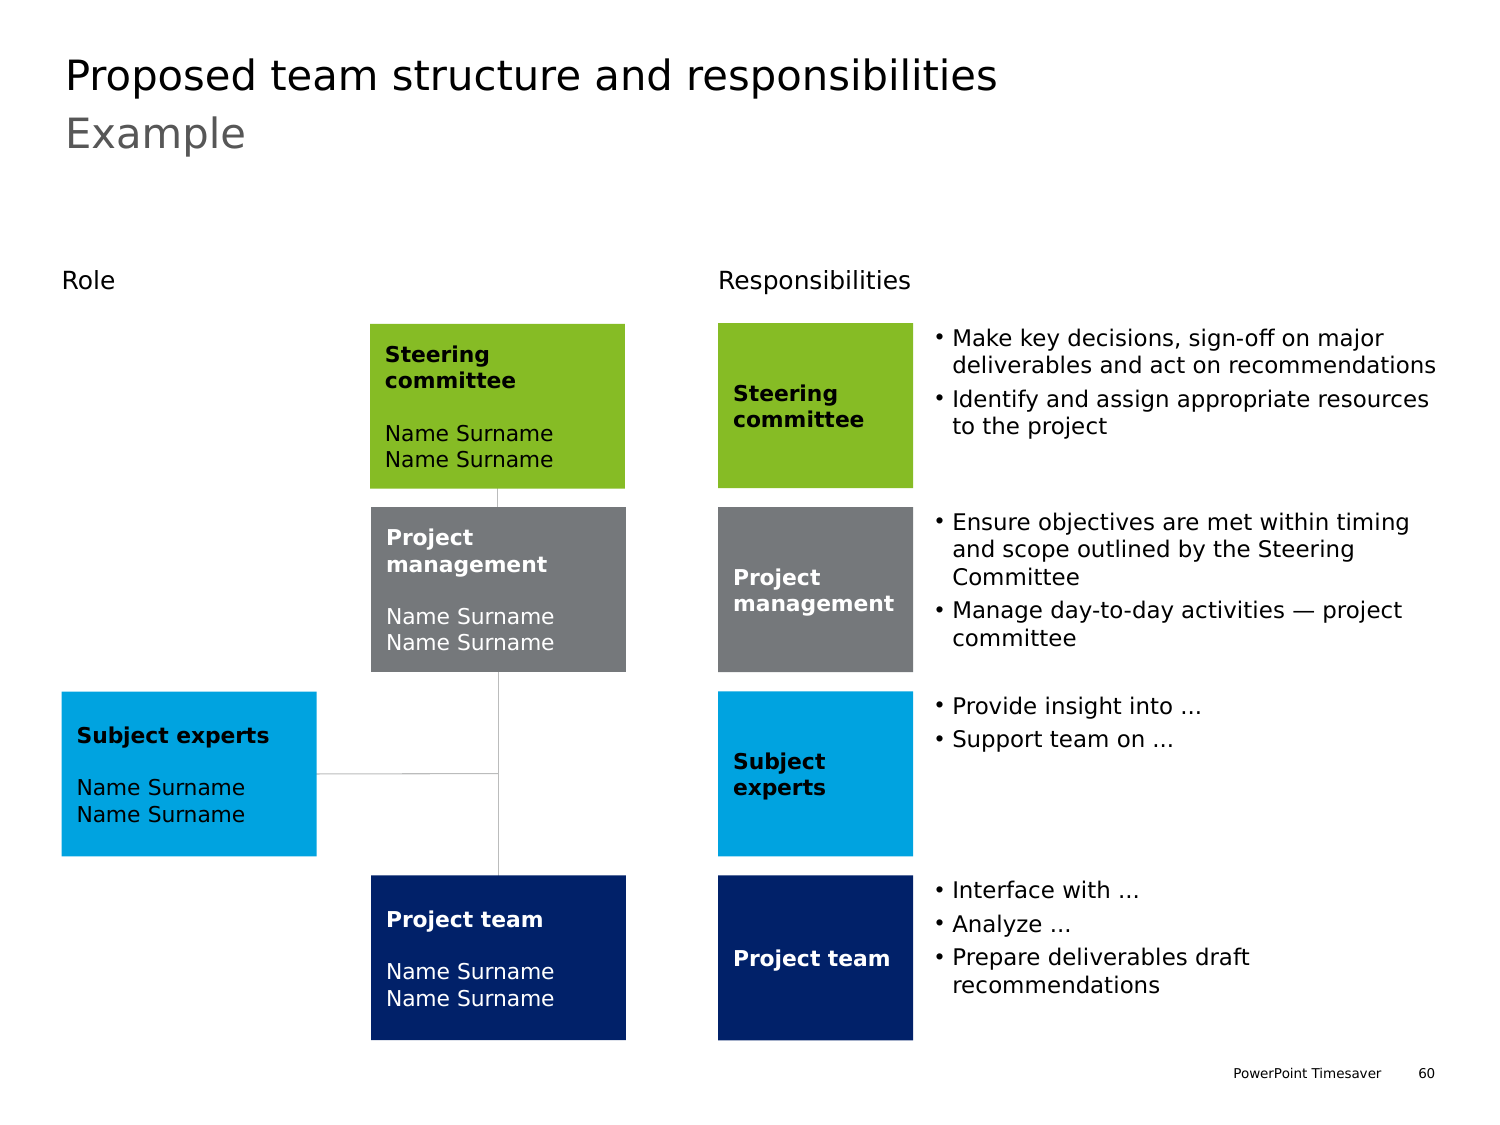

# Proposed team structure and responsibilities
Example
Role
Responsibilities
Steering committee
Make key decisions, sign-off on major deliverables and act on recommendations
Identify and assign appropriate resources to the project
Steering committee

Name Surname
Name Surname
Project management

Name Surname
Name Surname
Project management
Ensure objectives are met within timing and scope outlined by the Steering Committee
Manage day-to-day activities — project committee
Subject experts
Provide insight into ...
Support team on ...
Subject experts

Name Surname
Name Surname
Project team

Name Surname
Name Surname
Project team
Interface with ...
Analyze ...
Prepare deliverables draft recommendations